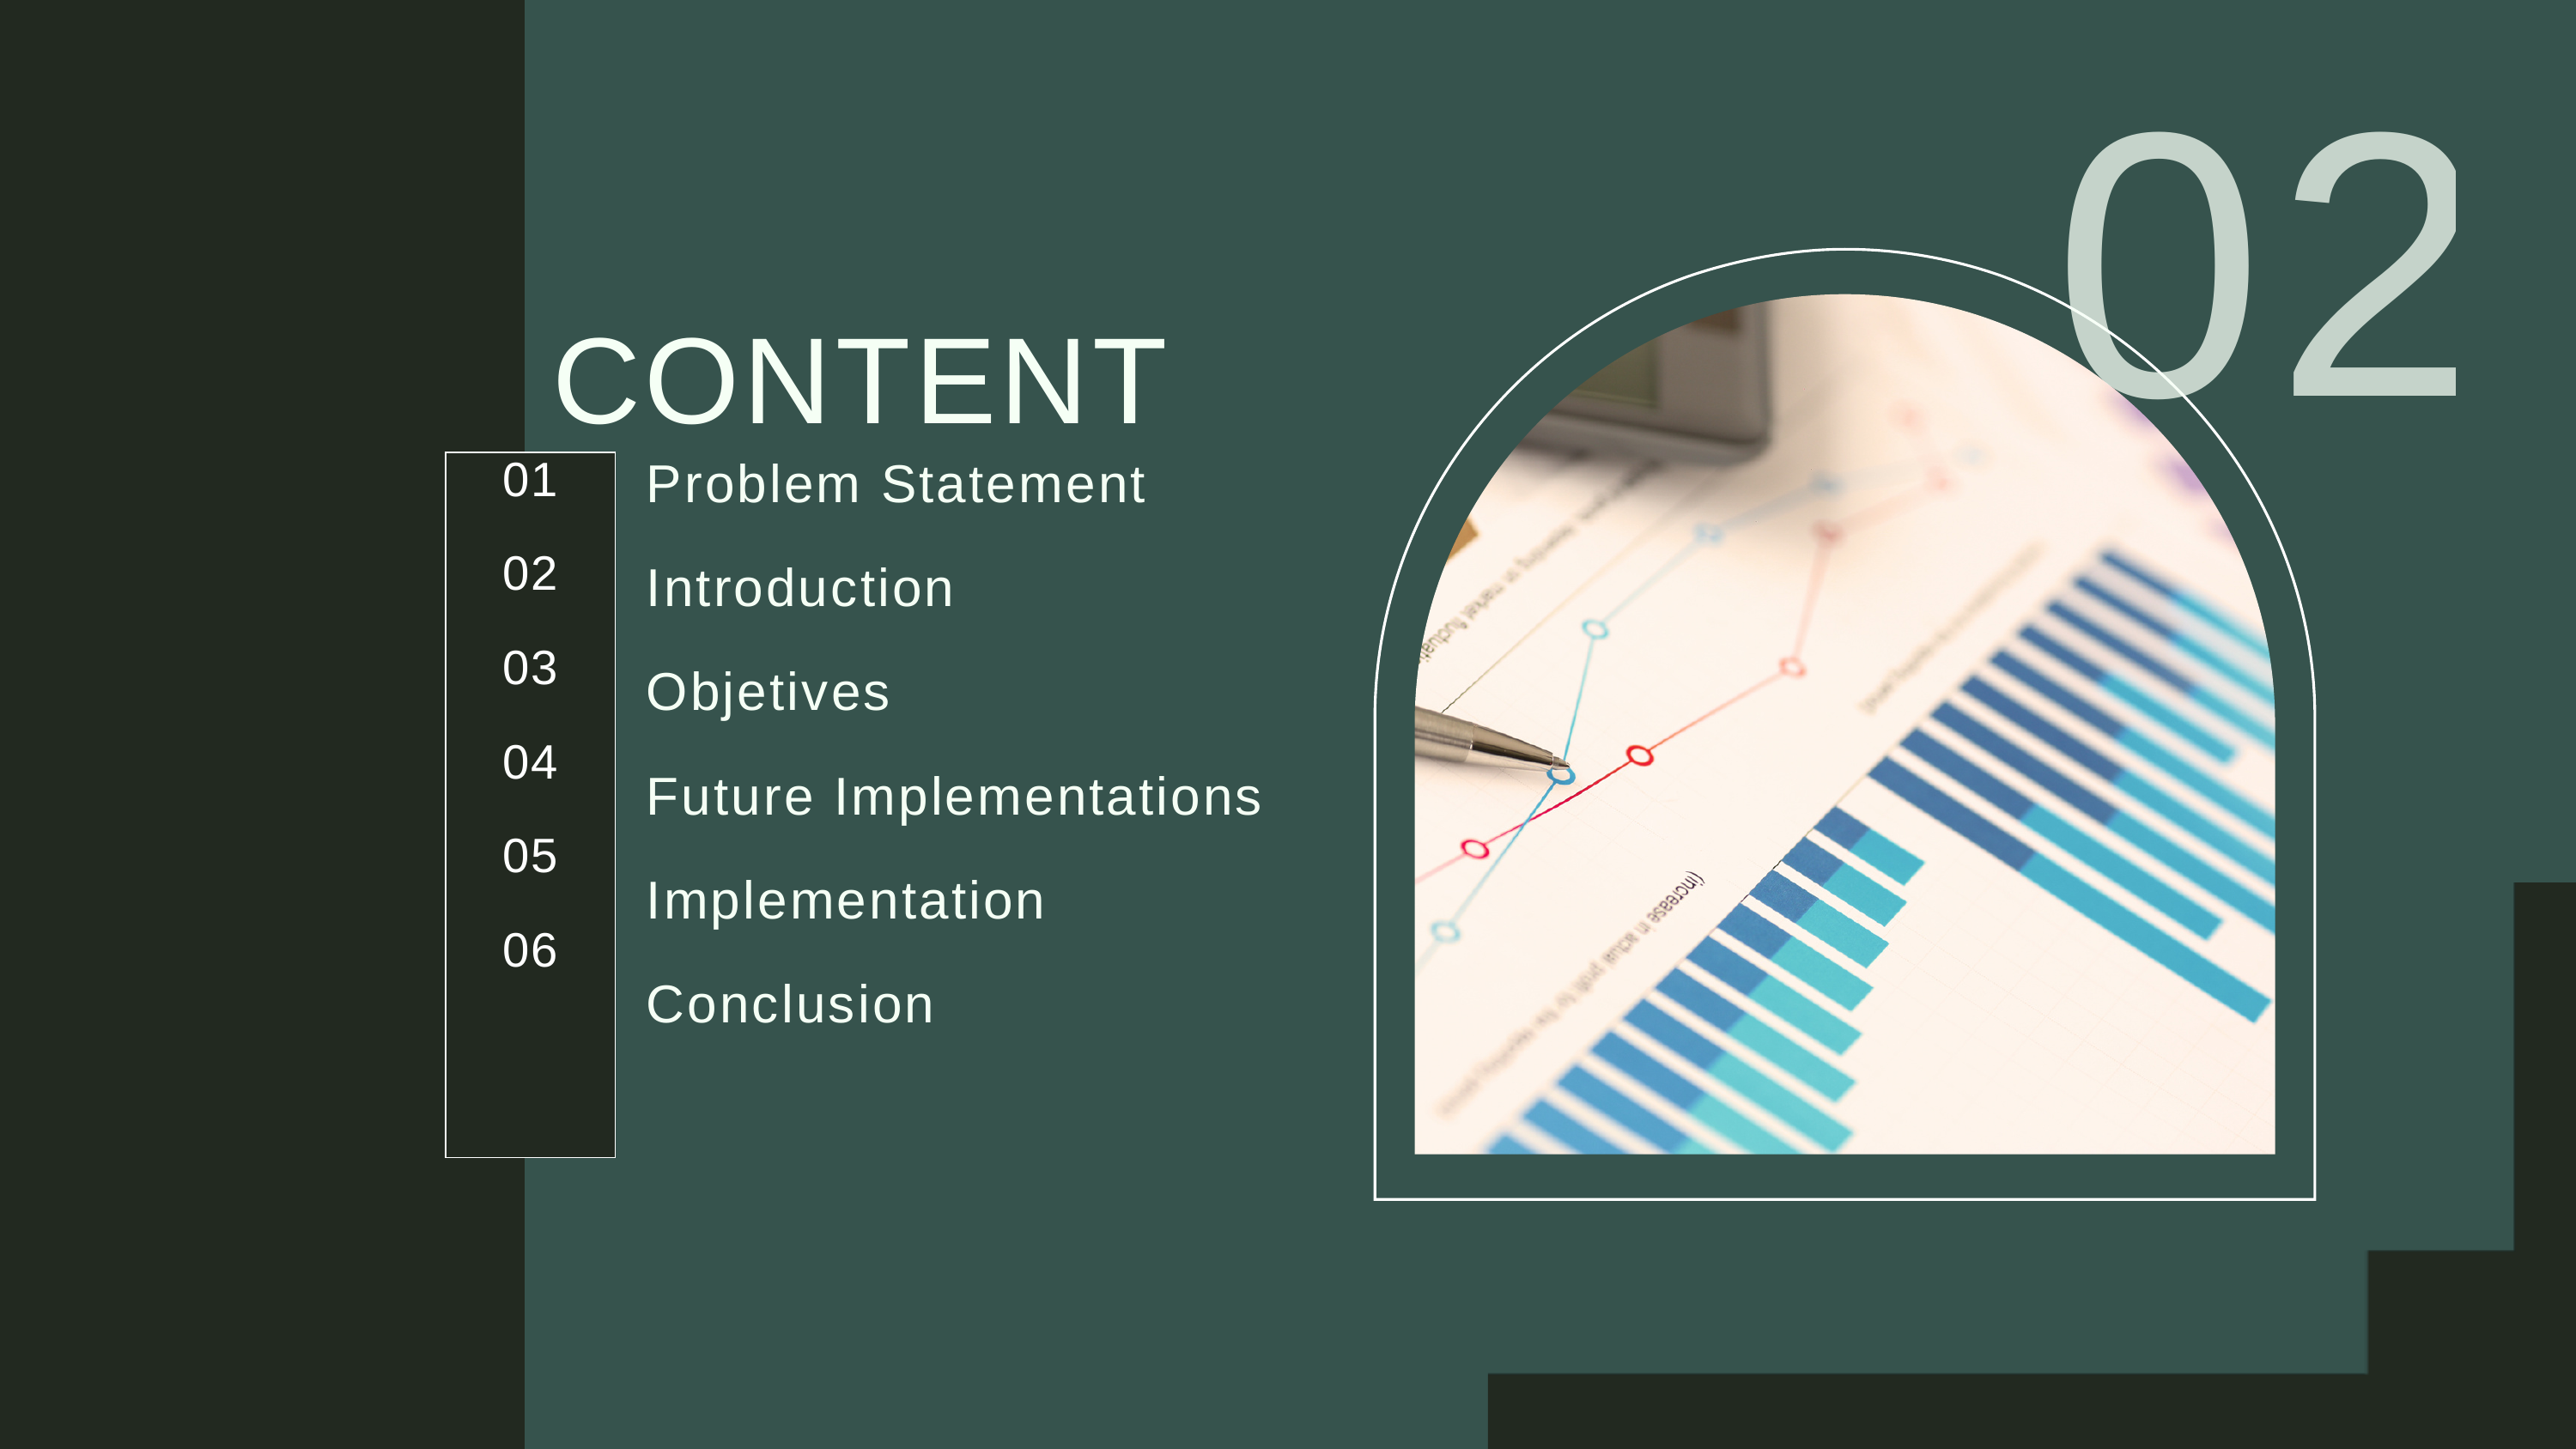

02

CONTENT

Problem Statement
Introduction
Objetives
Future Implementations
Implementation
Conclusion

01
02
03
04
05
06